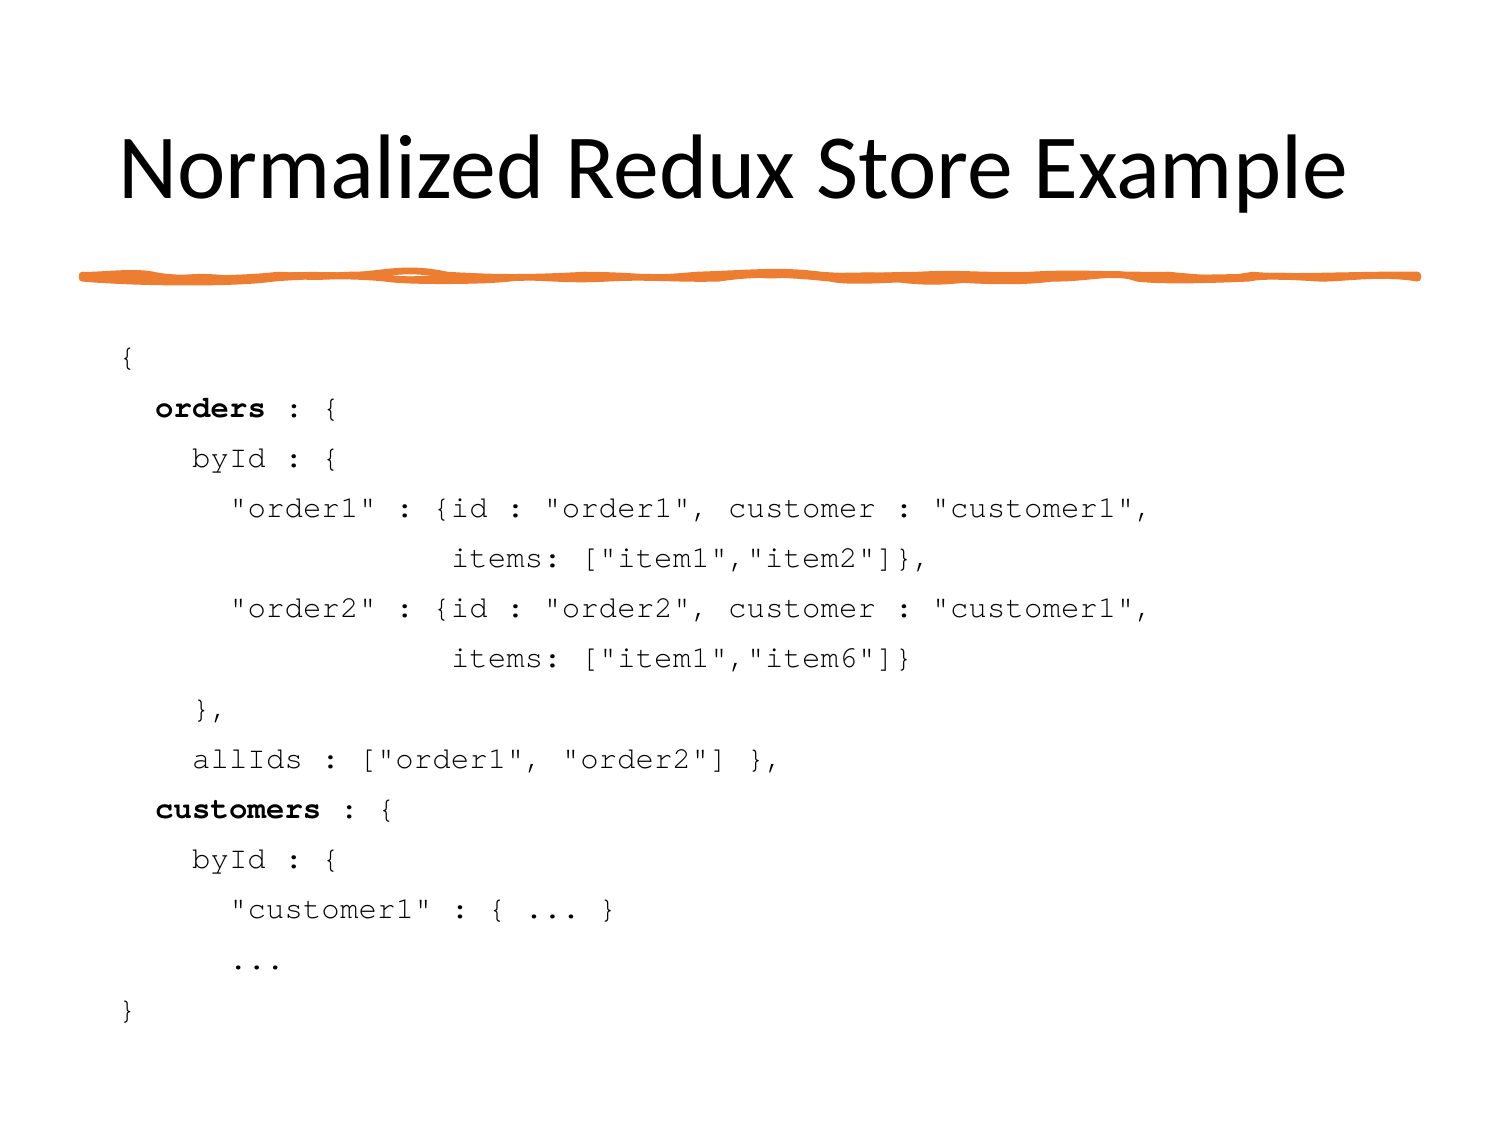

# Normalized Redux Store Example
{
  orders : {
    byId : {
      "order1" : {id : "order1", customer : "customer1",
                  items: ["item1","item2"]},
      "order2" : {id : "order2", customer : "customer1",
                  items: ["item1","item6"]}
    },
    allIds : ["order1", "order2"] },
  customers : {
    byId : {
      "customer1" : { ... }
      ...
}